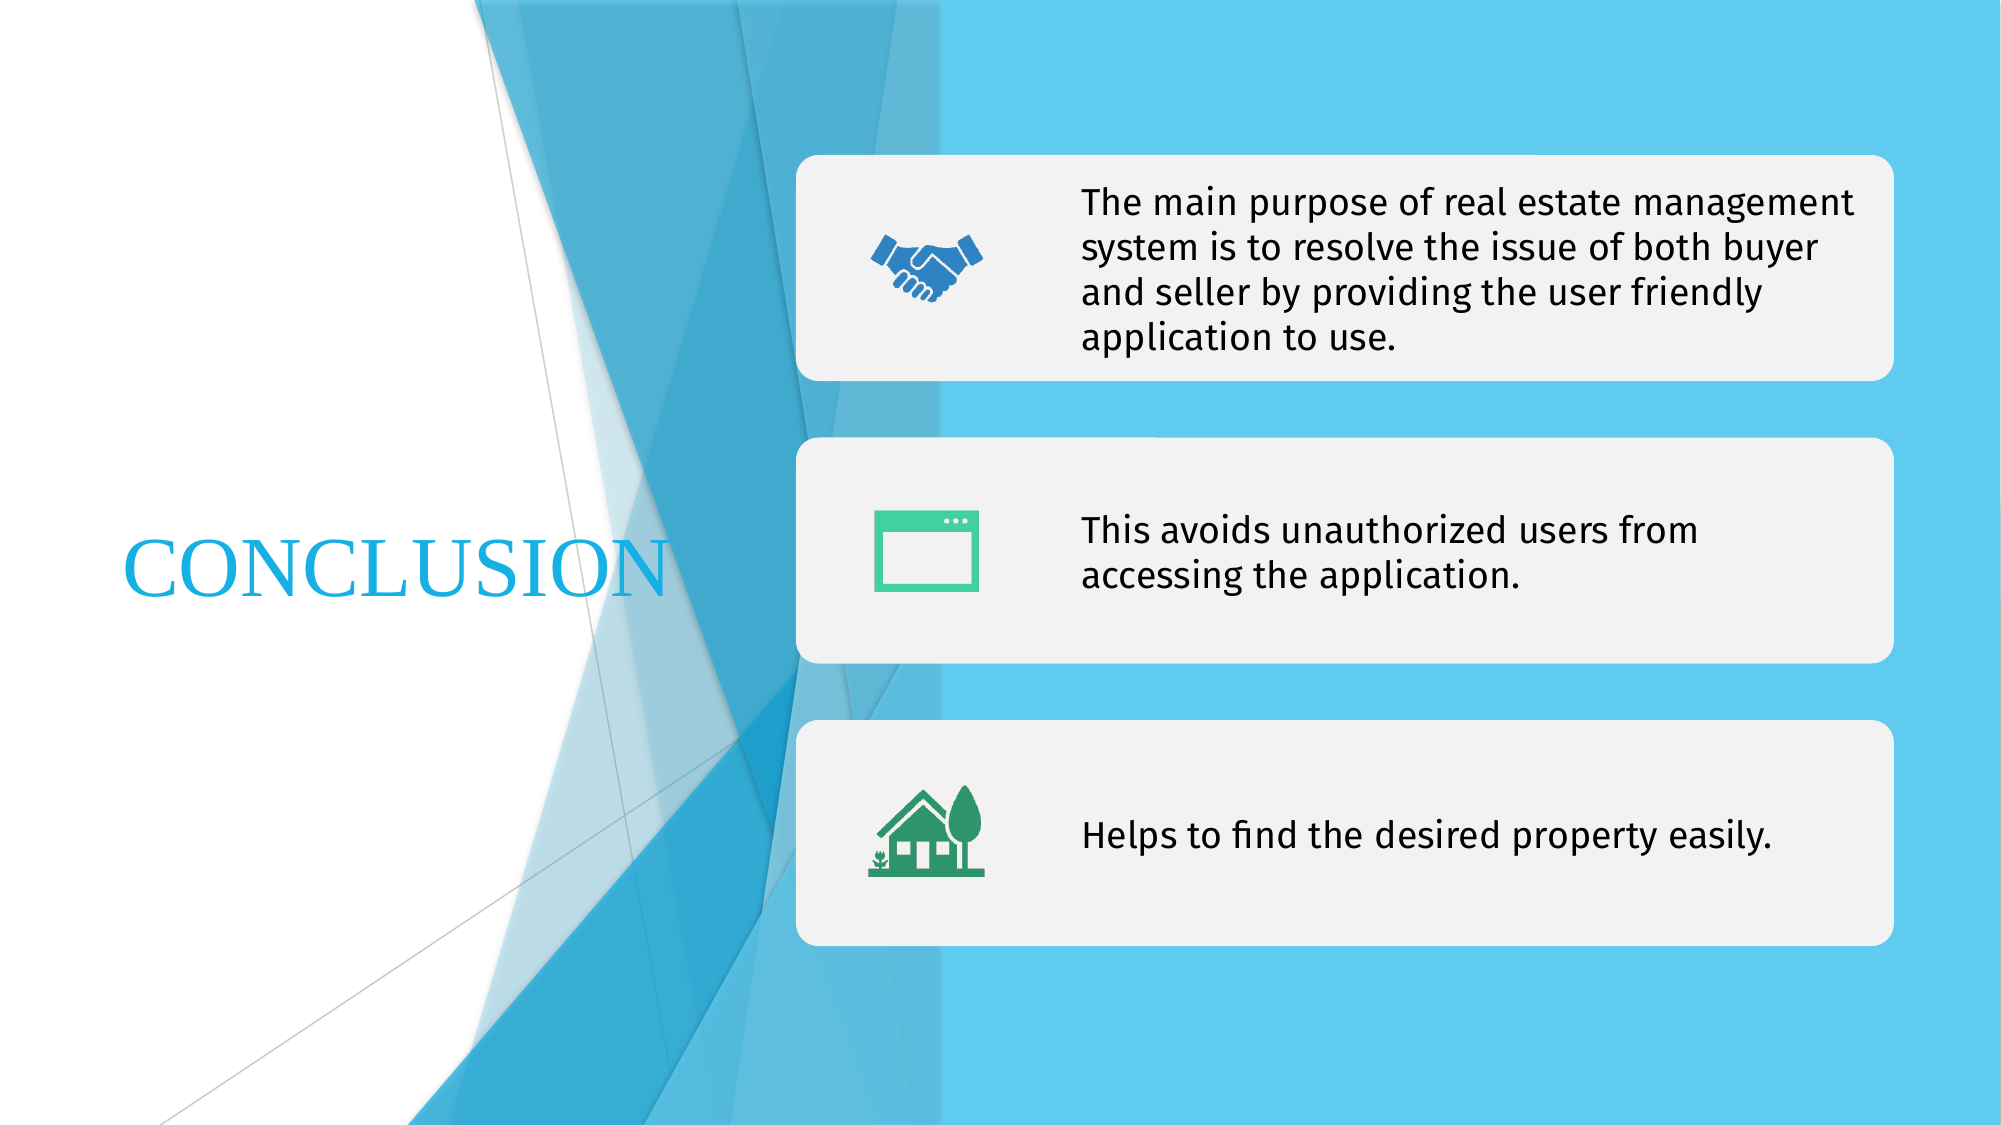

The main purpose of real estate management system is to resolve the issue of both buyer and seller by providing the user friendly application to use.
This avoids unauthorized users from accessing the application.
Helps to find the desired property easily.
# CONCLUSION